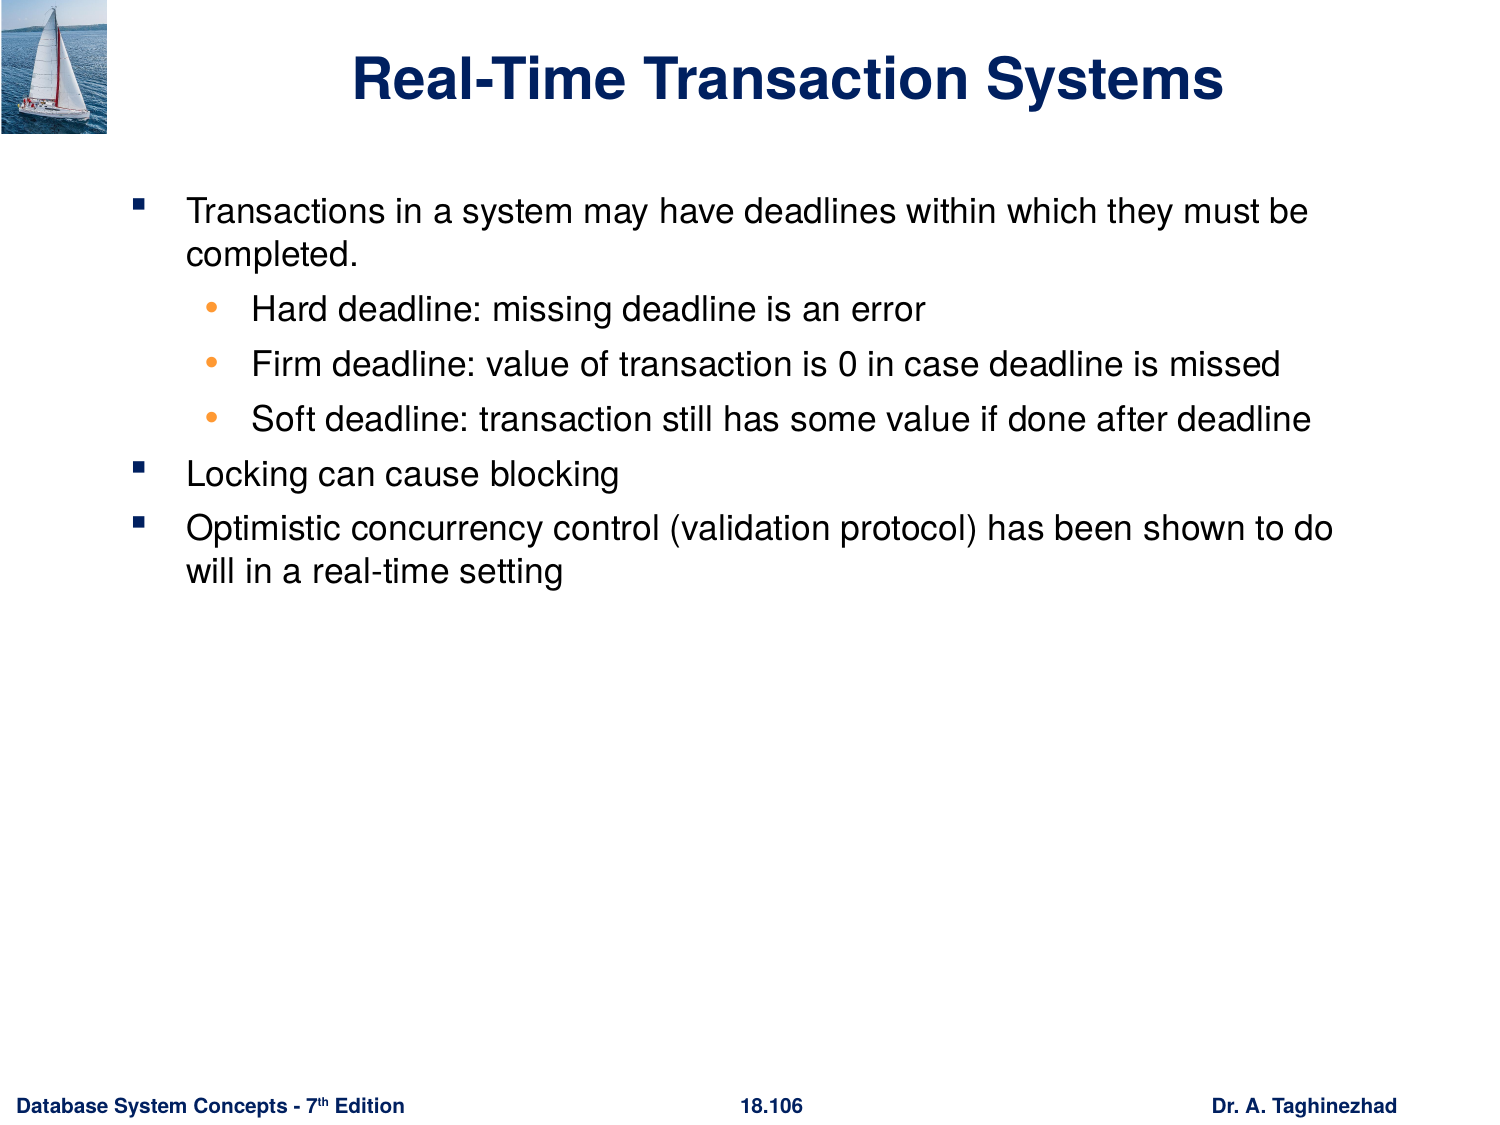

# Real-Time Transaction Systems
Transactions in a system may have deadlines within which they must be completed.
Hard deadline: missing deadline is an error
Firm deadline: value of transaction is 0 in case deadline is missed
Soft deadline: transaction still has some value if done after deadline
Locking can cause blocking
Optimistic concurrency control (validation protocol) has been shown to do will in a real-time setting